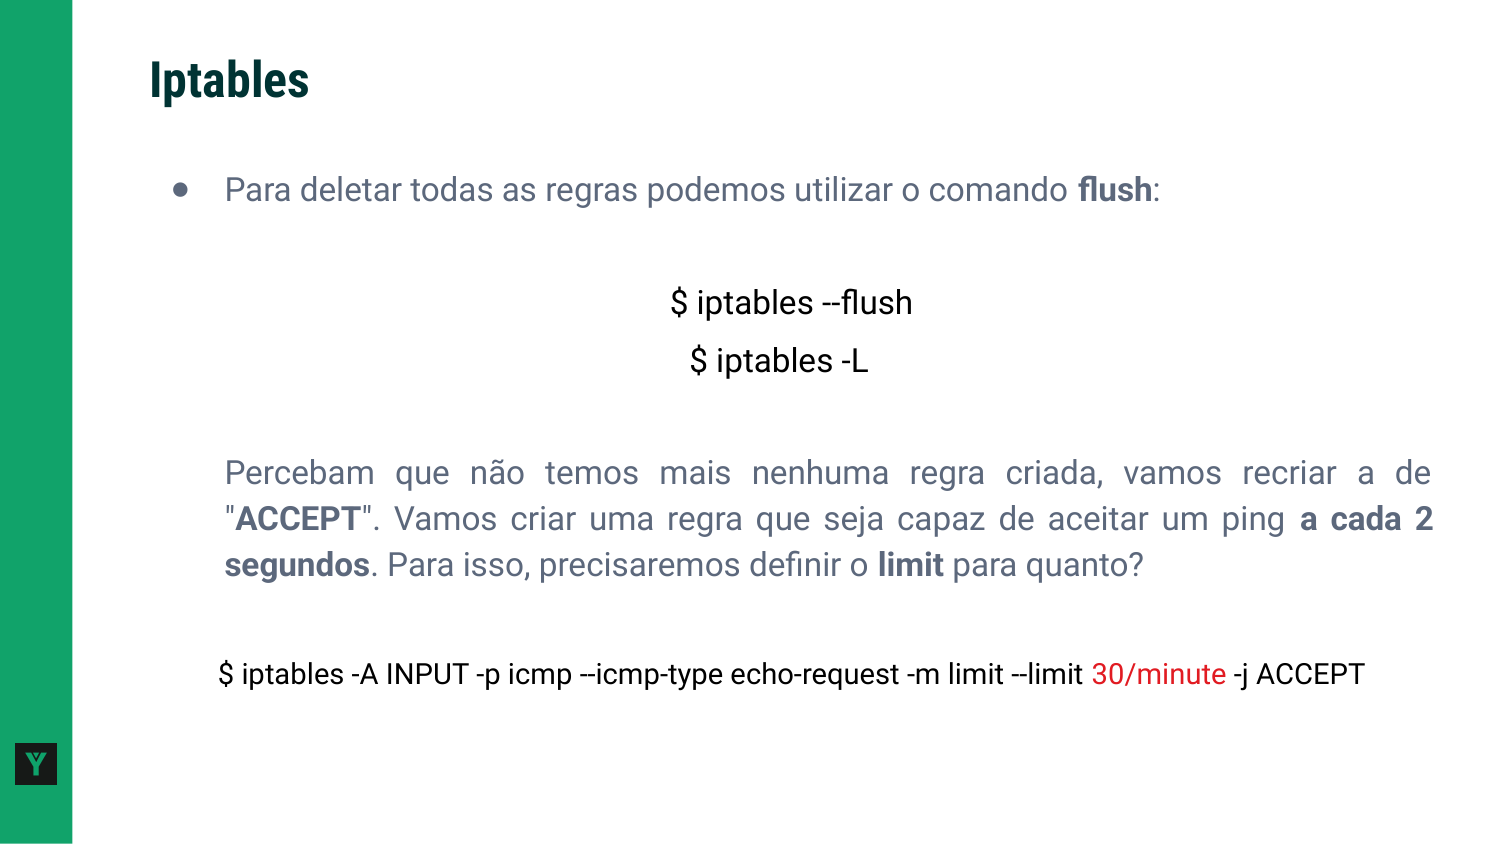

# Iptables
Para deletar todas as regras podemos utilizar o comando flush:

$ iptables --flush
$ iptables -L

Percebam que não temos mais nenhuma regra criada, vamos recriar a de "ACCEPT". Vamos criar uma regra que seja capaz de aceitar um ping a cada 2 segundos. Para isso, precisaremos definir o limit para quanto?

$ iptables -A INPUT -p icmp --icmp-type echo-request -m limit --limit 30/minute -j ACCEPT